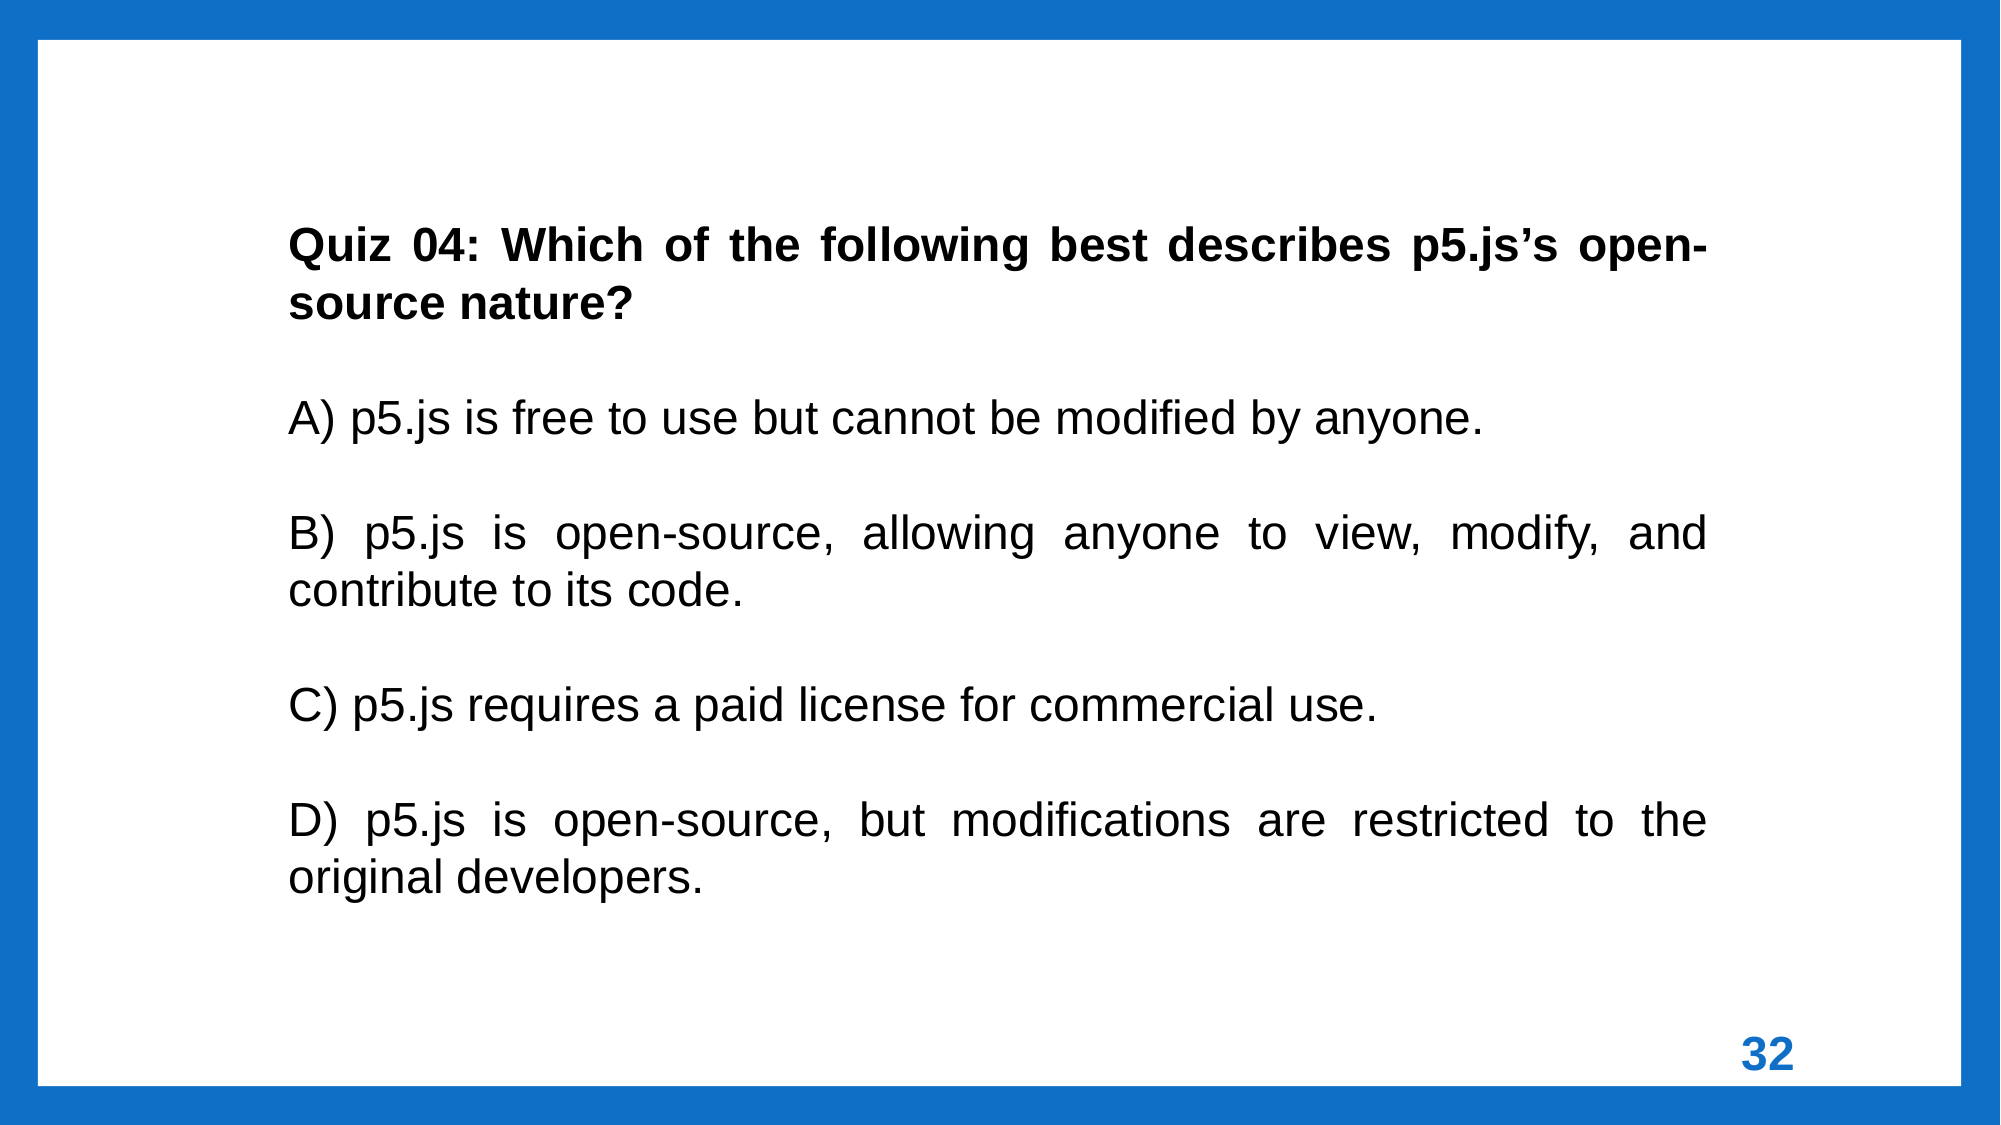

Quiz 04: Which of the following best describes p5.js’s open-source nature?

A) p5.js is free to use but cannot be modified by anyone.

B) p5.js is open-source, allowing anyone to view, modify, and contribute to its code.

C) p5.js requires a paid license for commercial use.

D) p5.js is open-source, but modifications are restricted to the original developers.
32